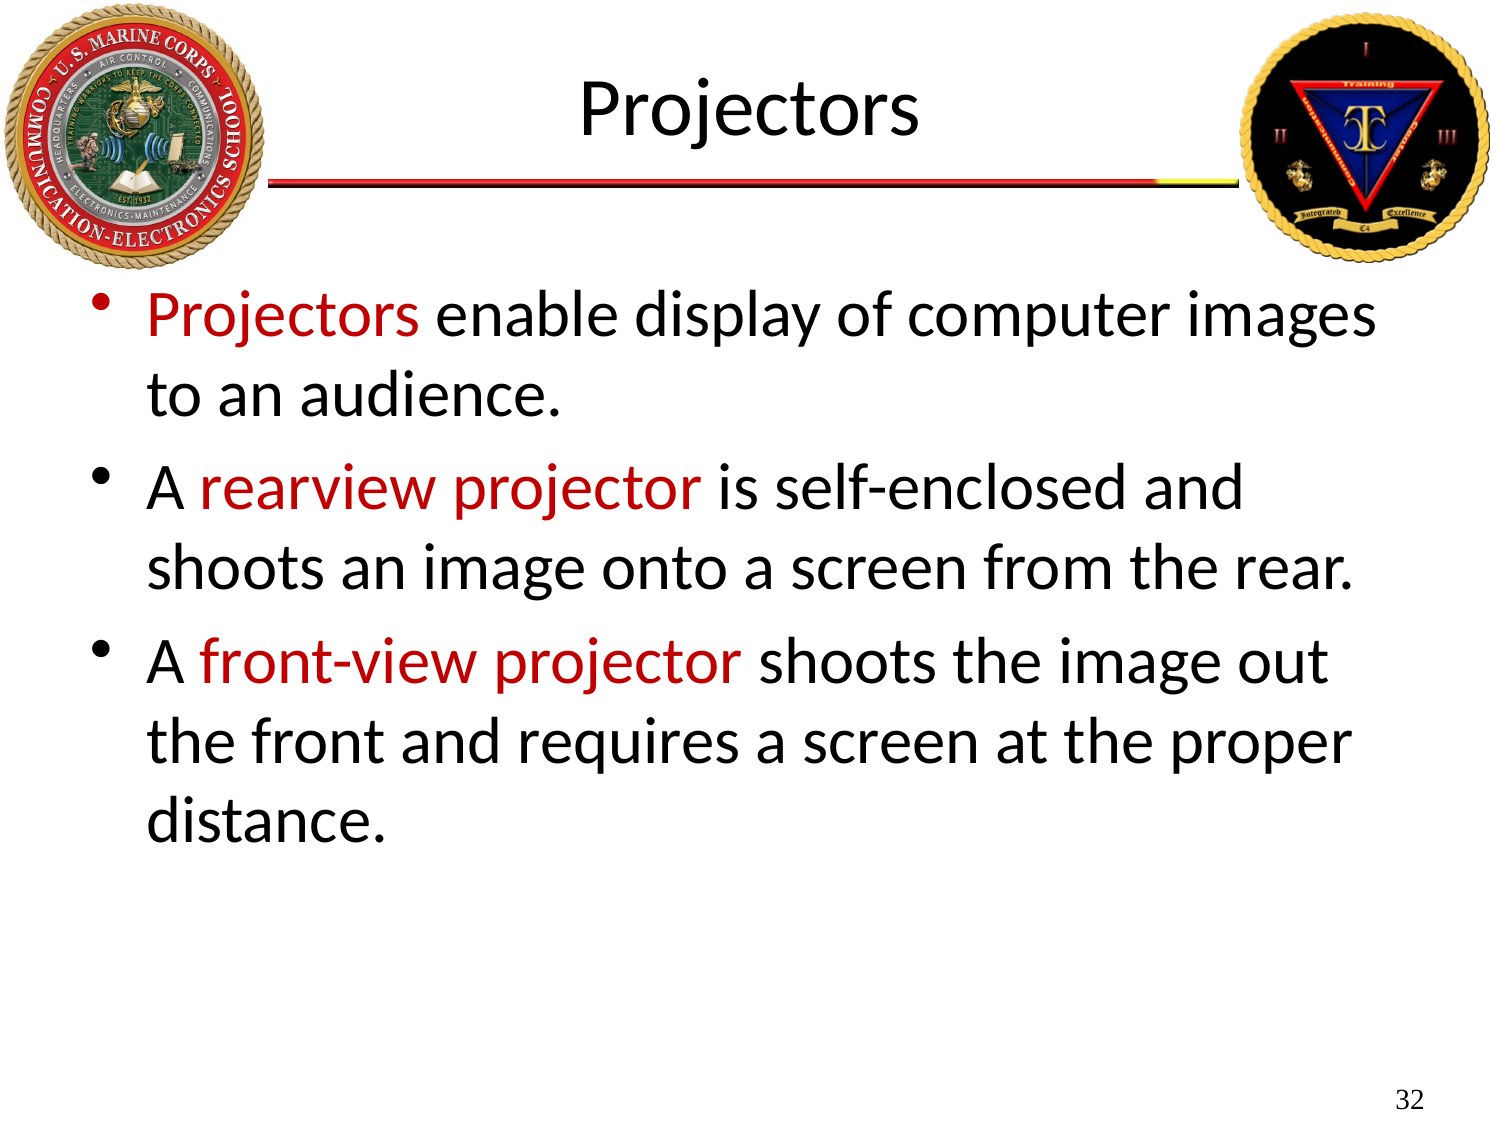

# Projectors
Projectors enable display of computer images to an audience.
A rearview projector is self-enclosed and shoots an image onto a screen from the rear.
A front-view projector shoots the image out the front and requires a screen at the proper distance.